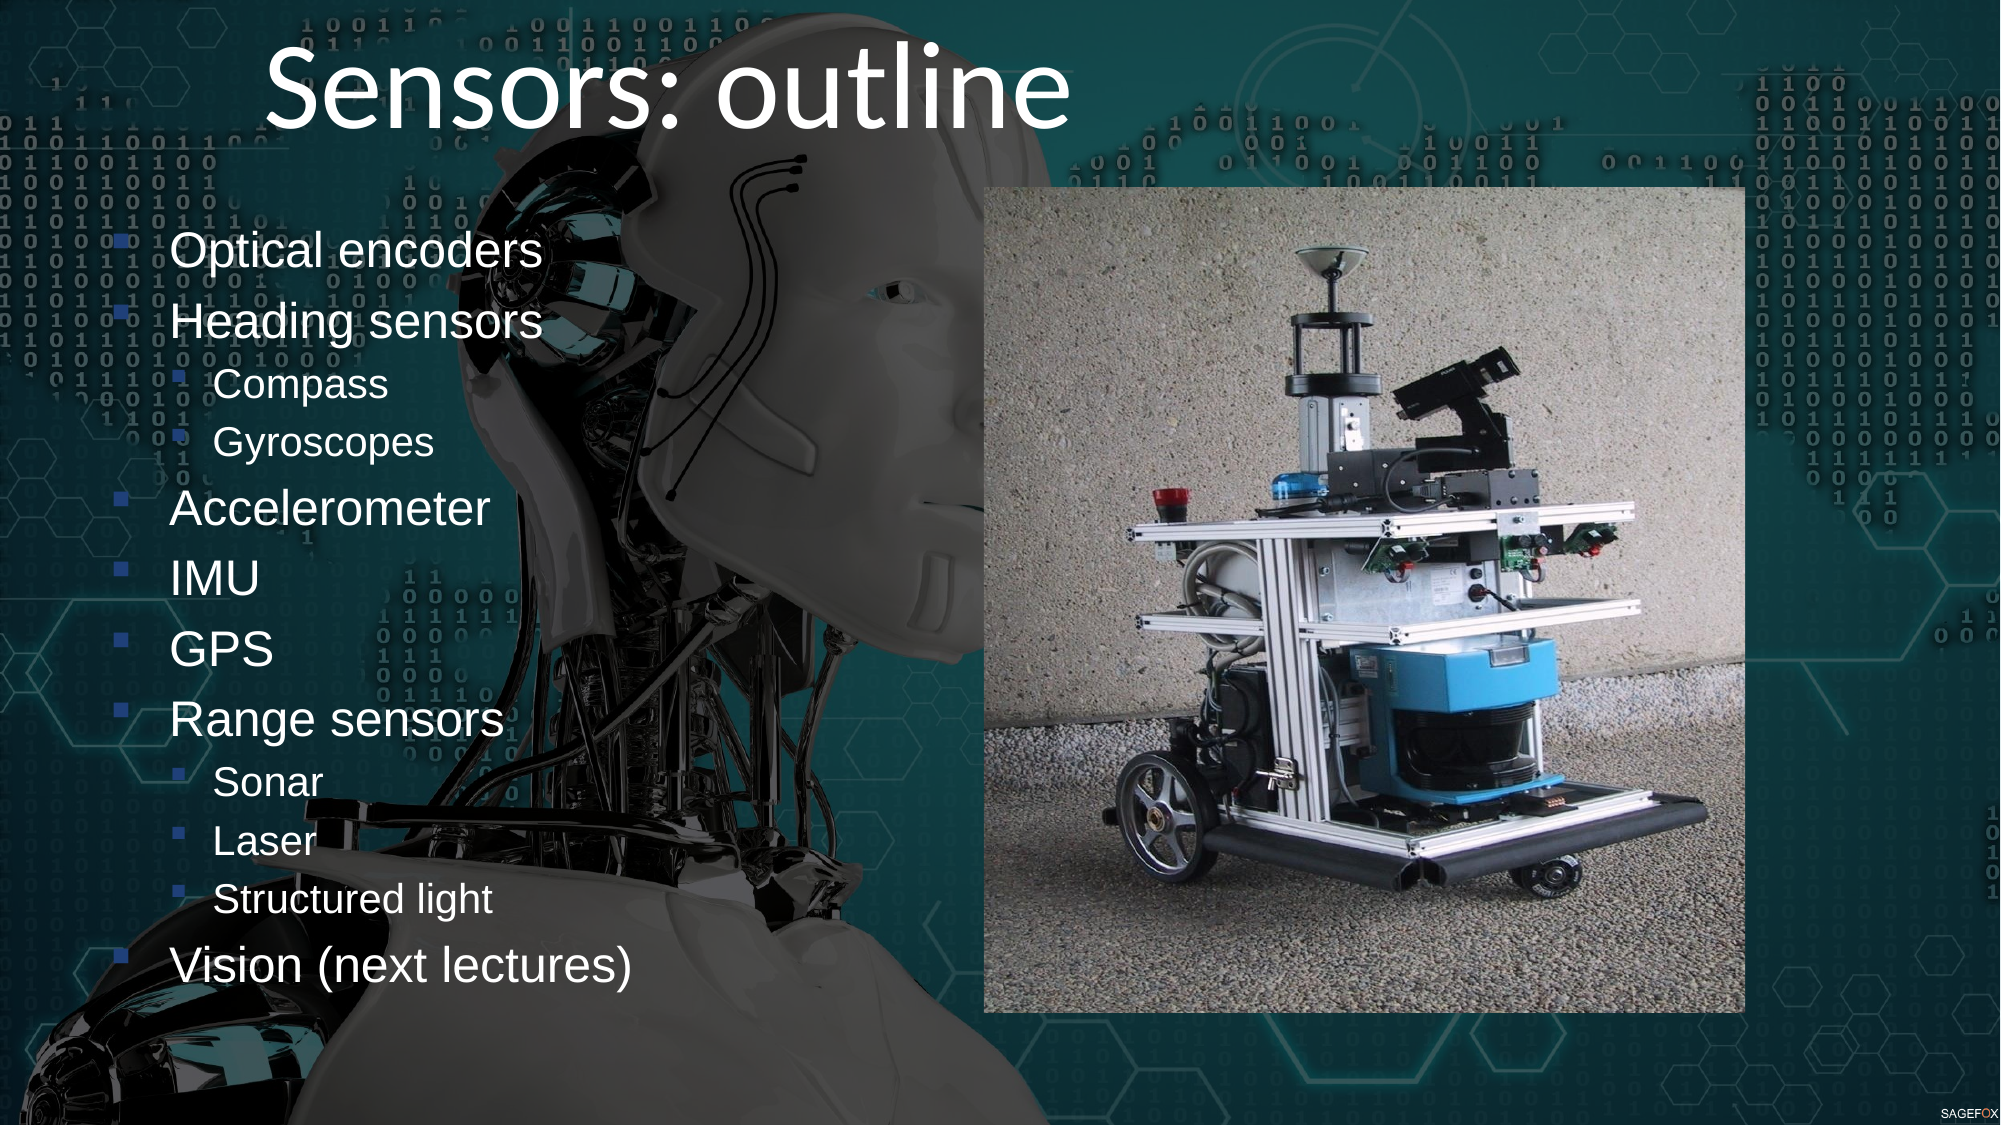

Sensors: outline

Optical encoders
Heading sensors
Compass
Gyroscopes
Accelerometer
IMU
GPS
Range sensors
Sonar
Laser
Structured light
Vision (next lectures)